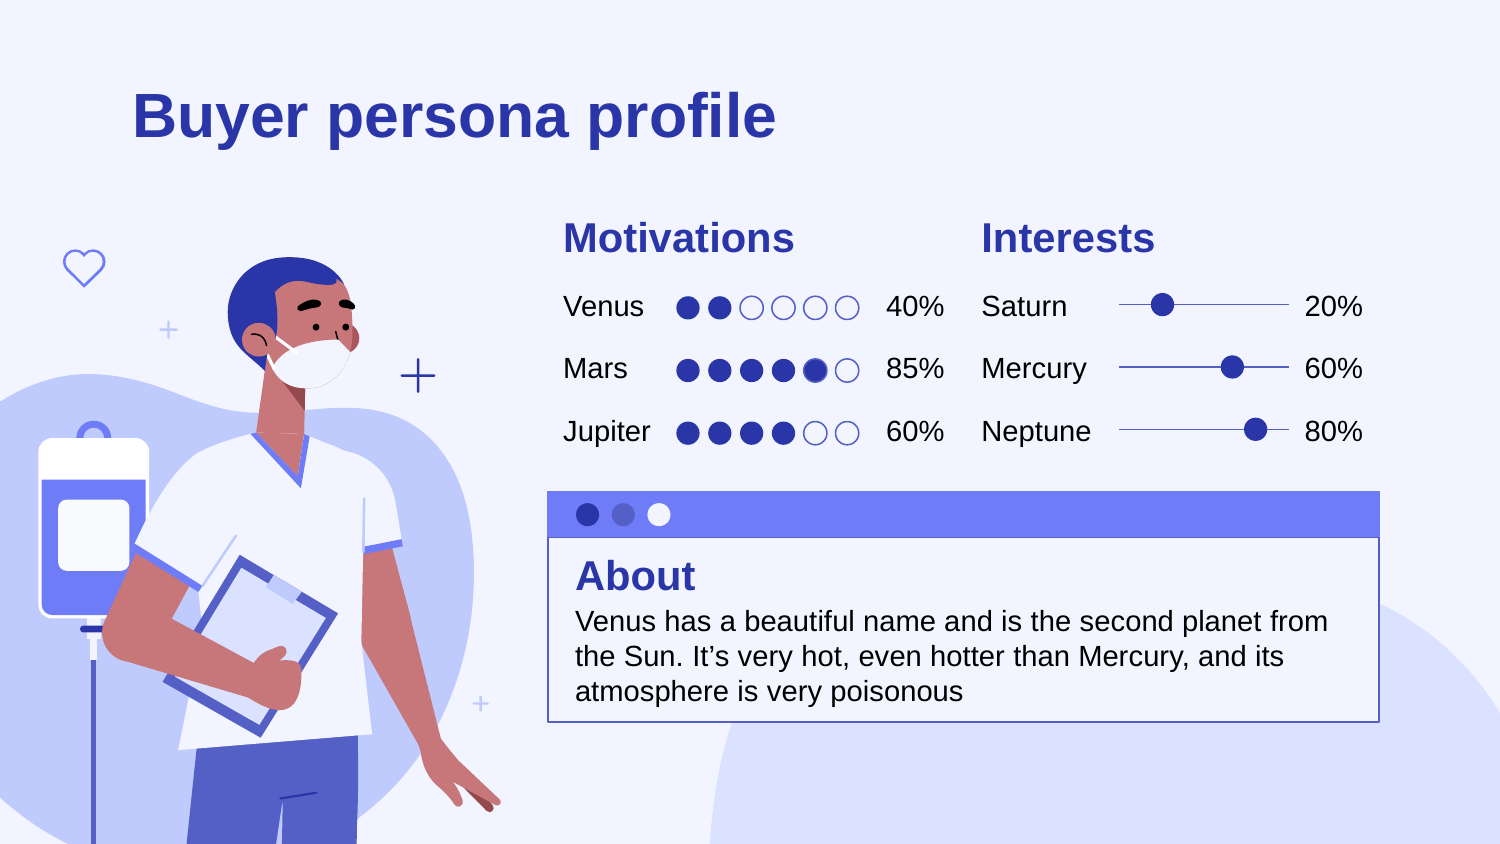

# Buyer persona profile
Motivations
Interests

40%
20%
Venus
Saturn

85%
60%
Mars
Mercury

60%
80%
Jupiter
Neptune

About
Venus has a beautiful name and is the second planet from the Sun. It’s very hot, even hotter than Mercury, and its atmosphere is very poisonous